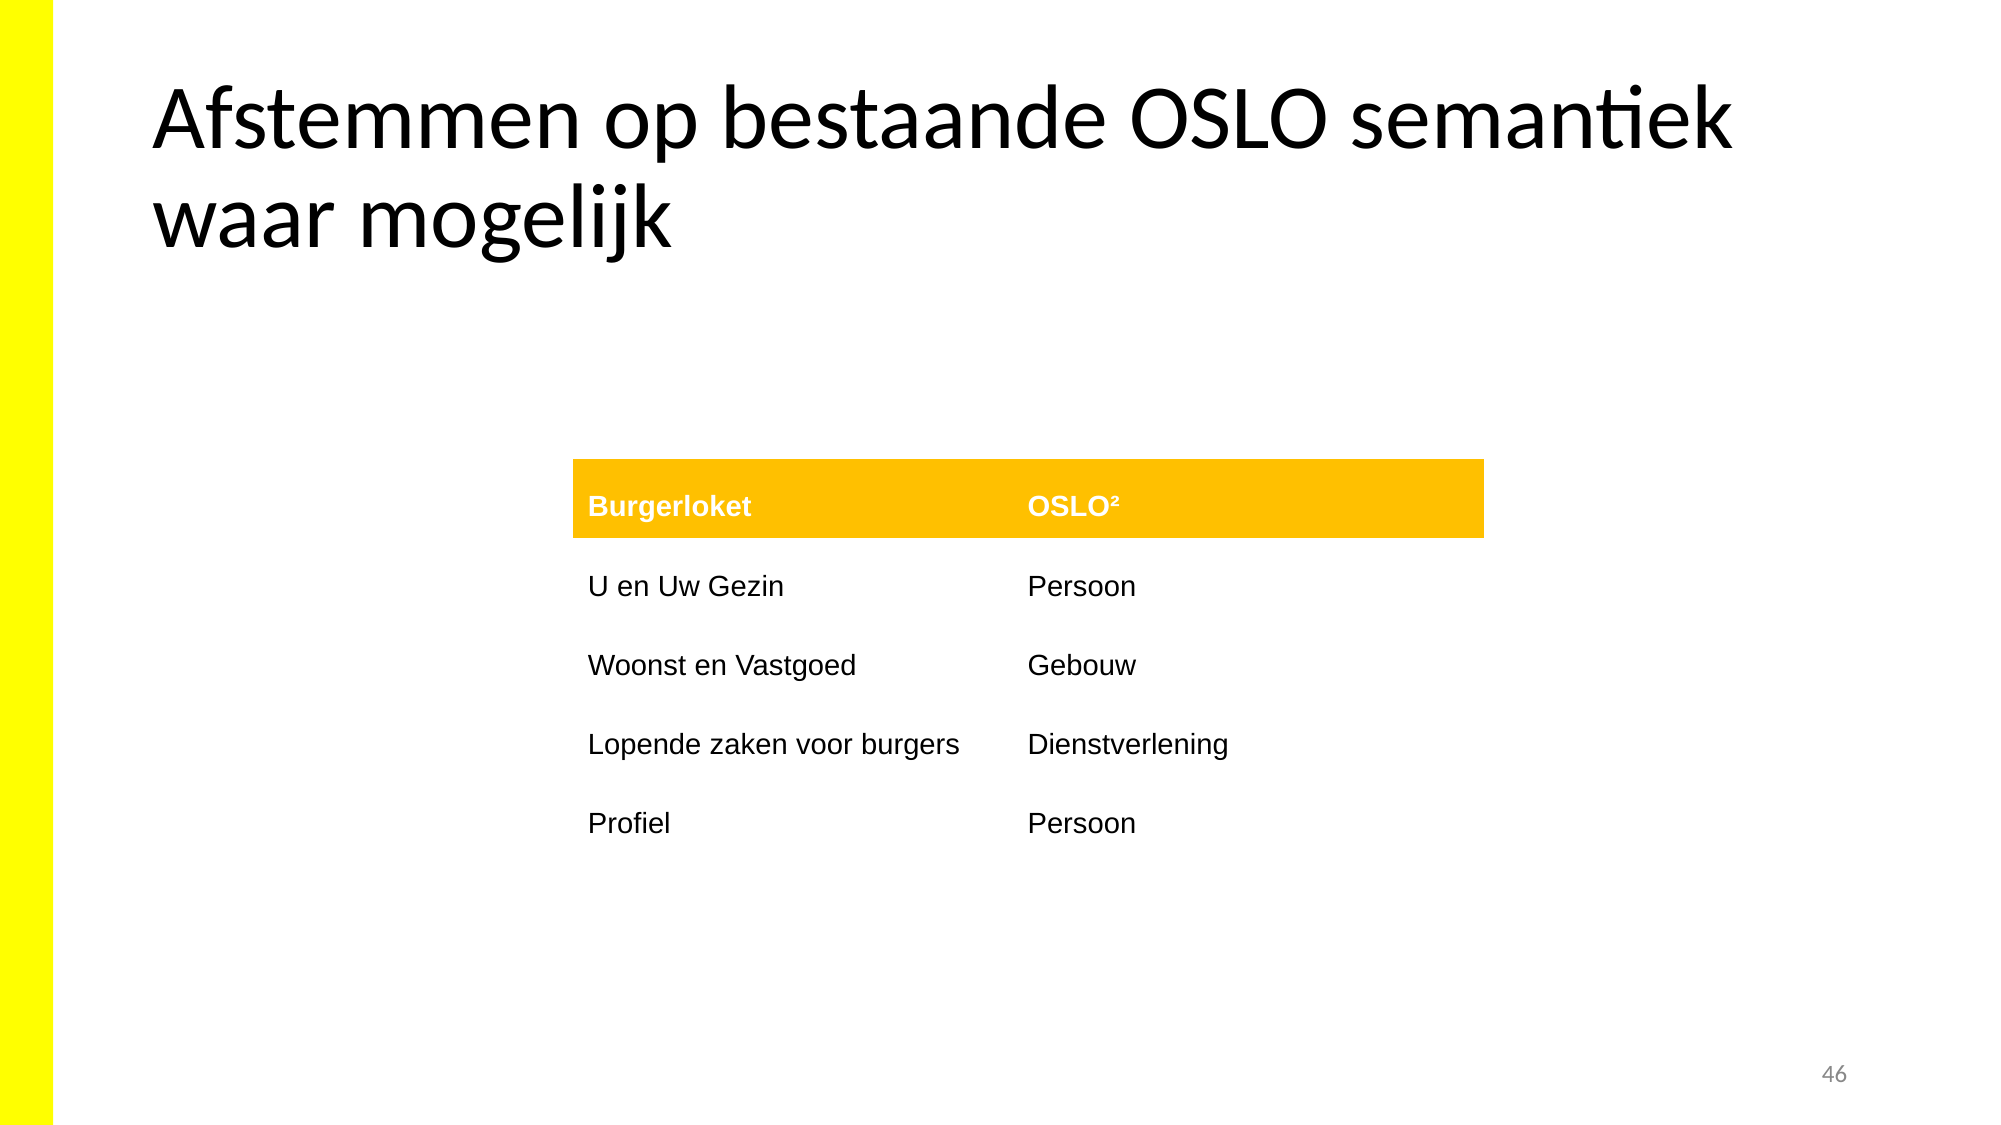

# Afstemmen op bestaande OSLO semantiek waar mogelijk

| Burgerloket | OSLO² |
| --- | --- |
| U en Uw Gezin | Persoon |
| Woonst en Vastgoed | Gebouw |
| Lopende zaken voor burgers | Dienstverlening |
| Profiel | Persoon |
46